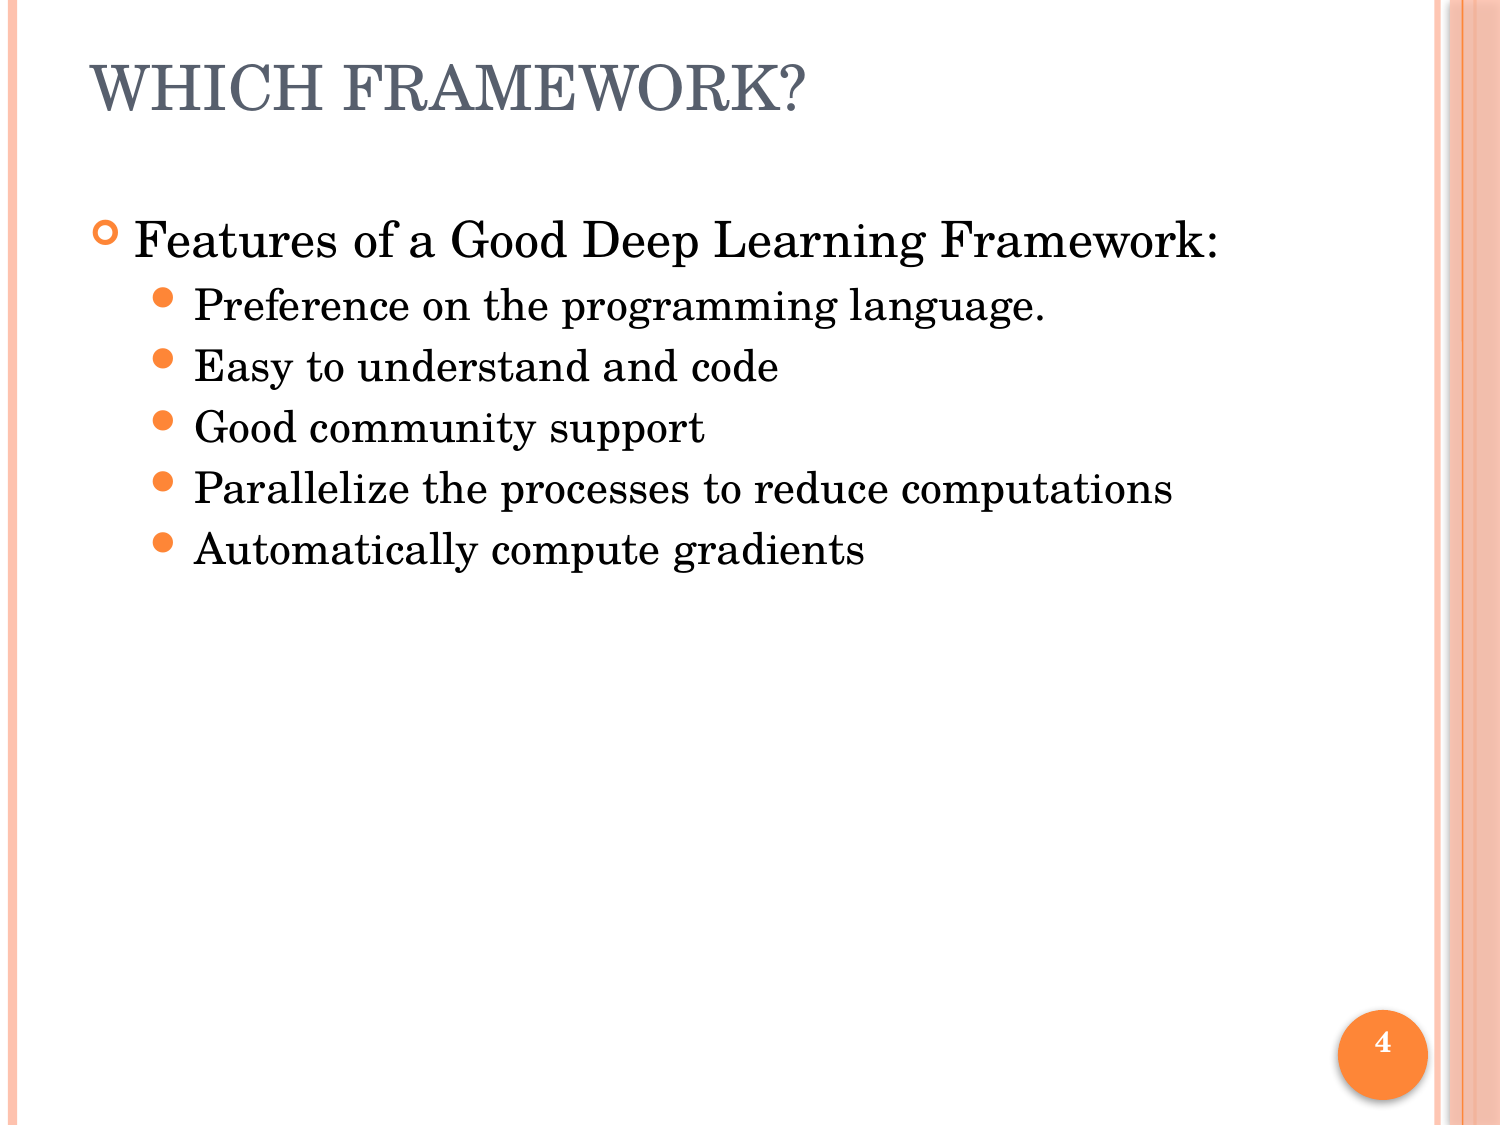

# Which Framework?
Features of a Good Deep Learning Framework:
Preference on the programming language.
Easy to understand and code
Good community support
Parallelize the processes to reduce computations
Automatically compute gradients

4